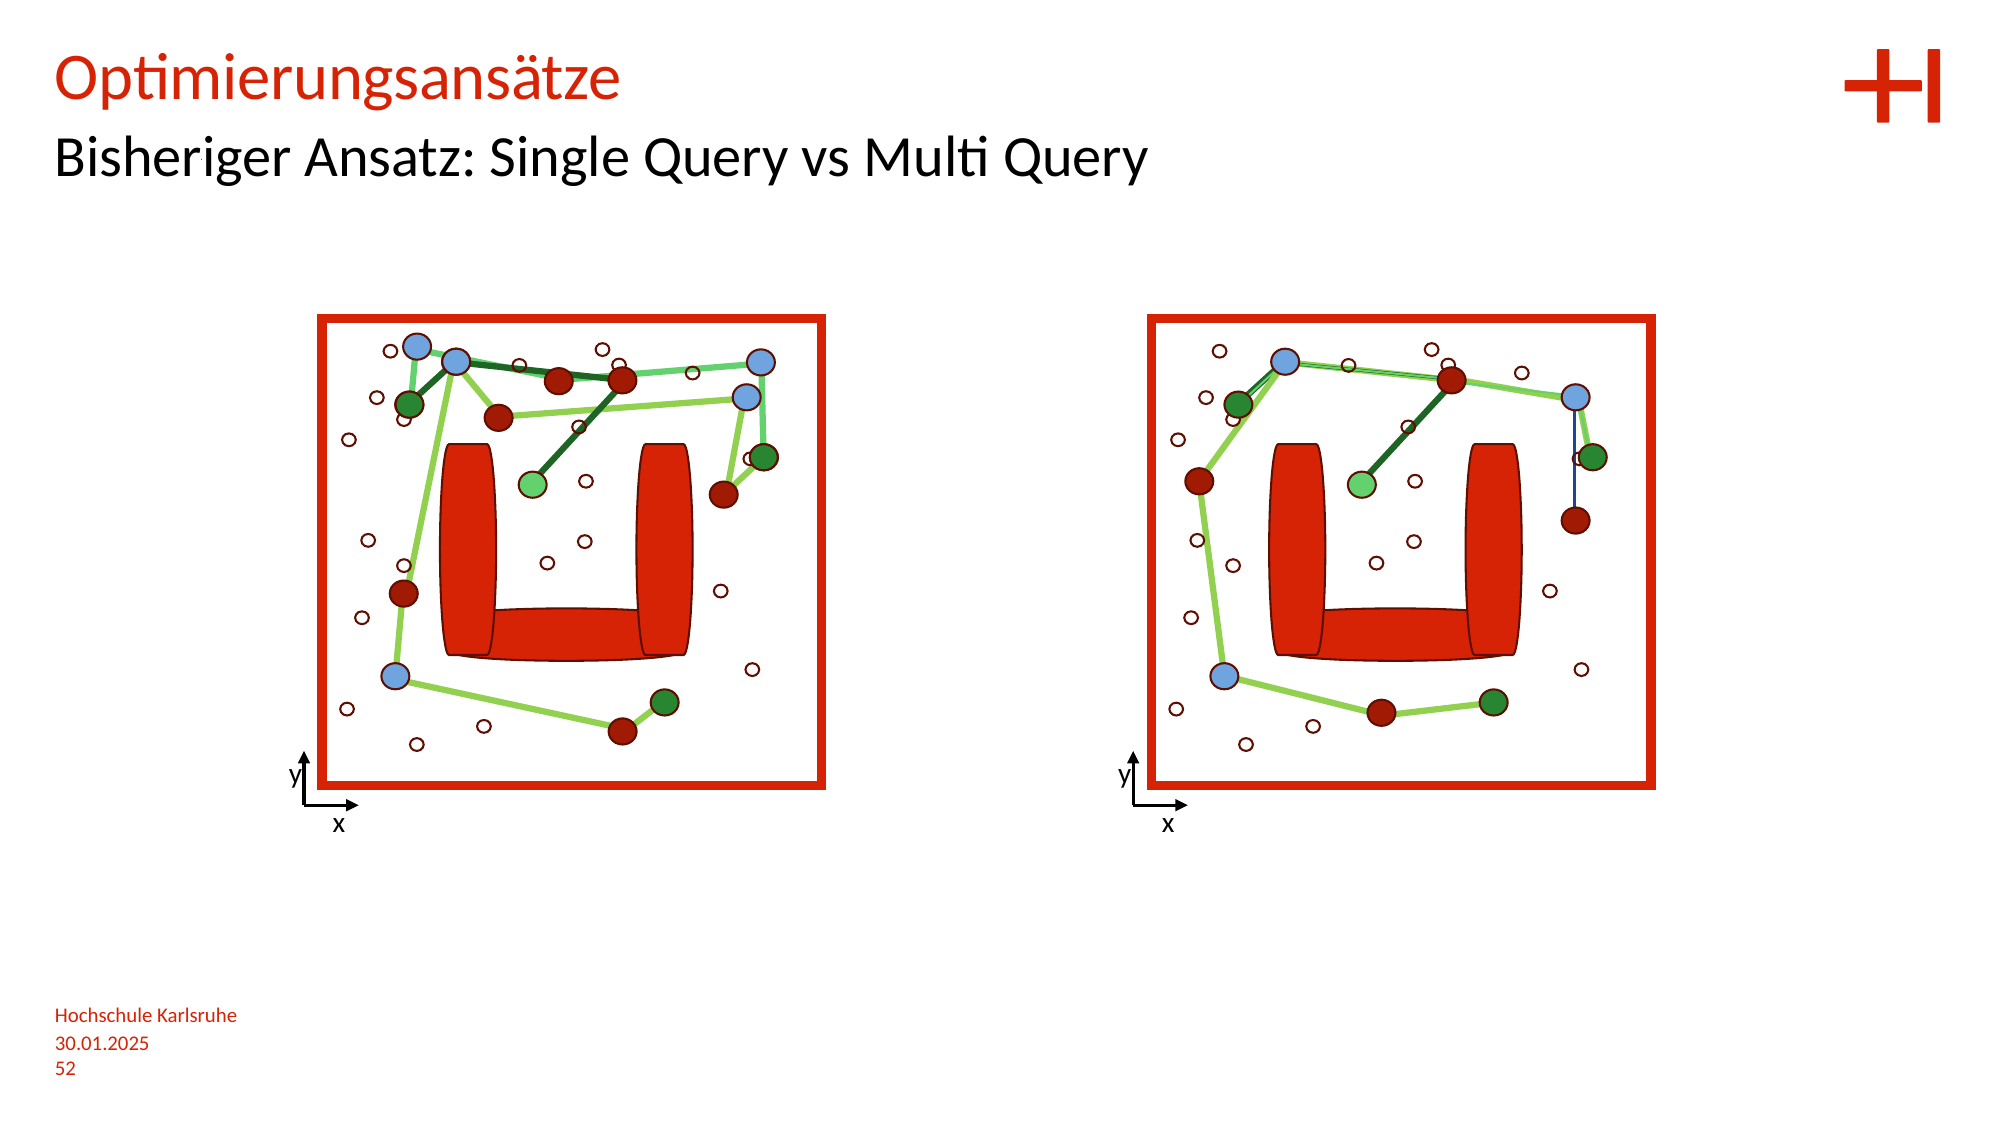

Optimierungsansätze
Bisheriger Ansatz: Single Query vs Multi Query

y

x

y
x

Hochschule Karlsruhe
30.01.2025
52